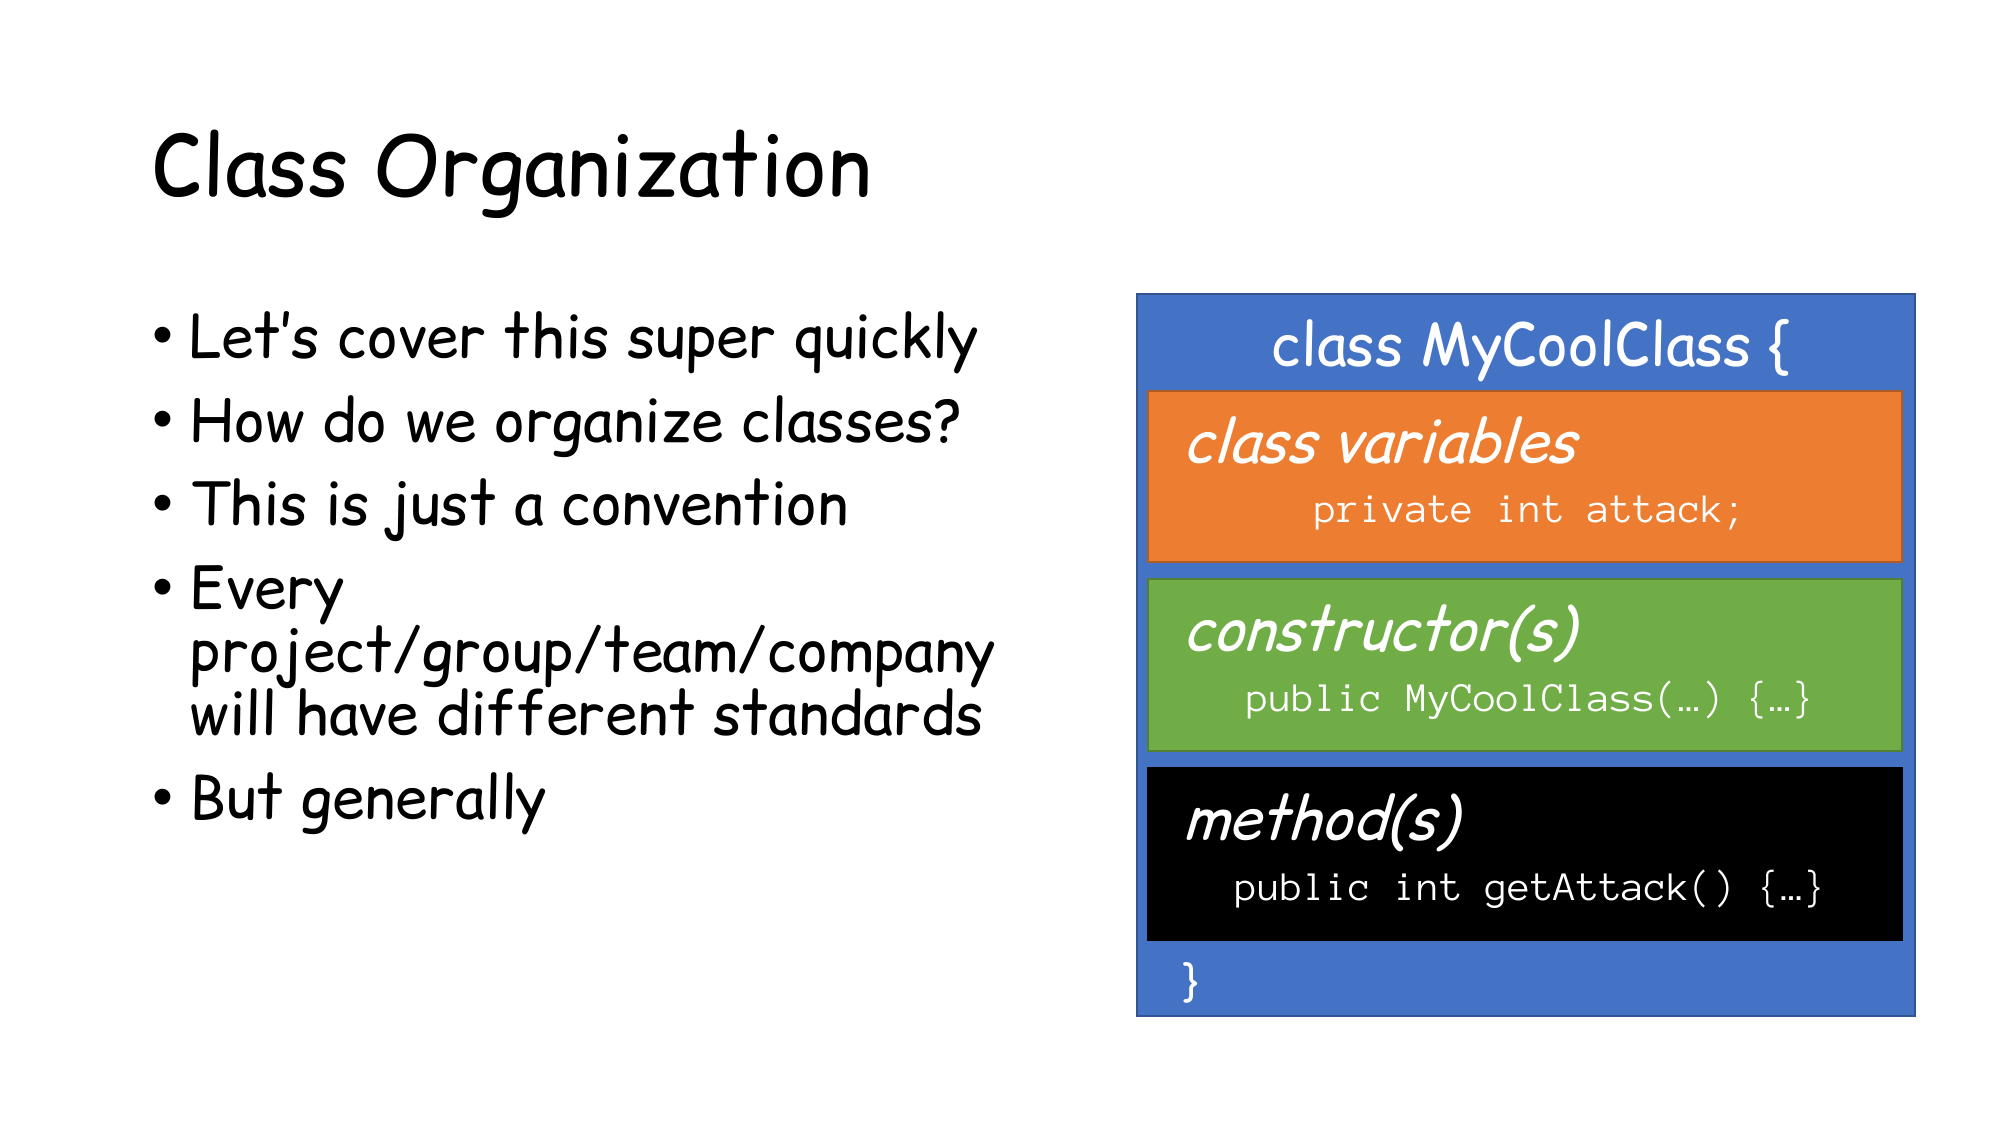

# Class Organization

Let’s cover this super quickly
How do we organize classes?
This is just a convention
Every project/group/team/company will have different standards
But generally

class MyCoolClass {

class variables
private int attack;

constructor(s)
public MyCoolClass(…) {…}

method(s)
public int getAttack() {…}
}